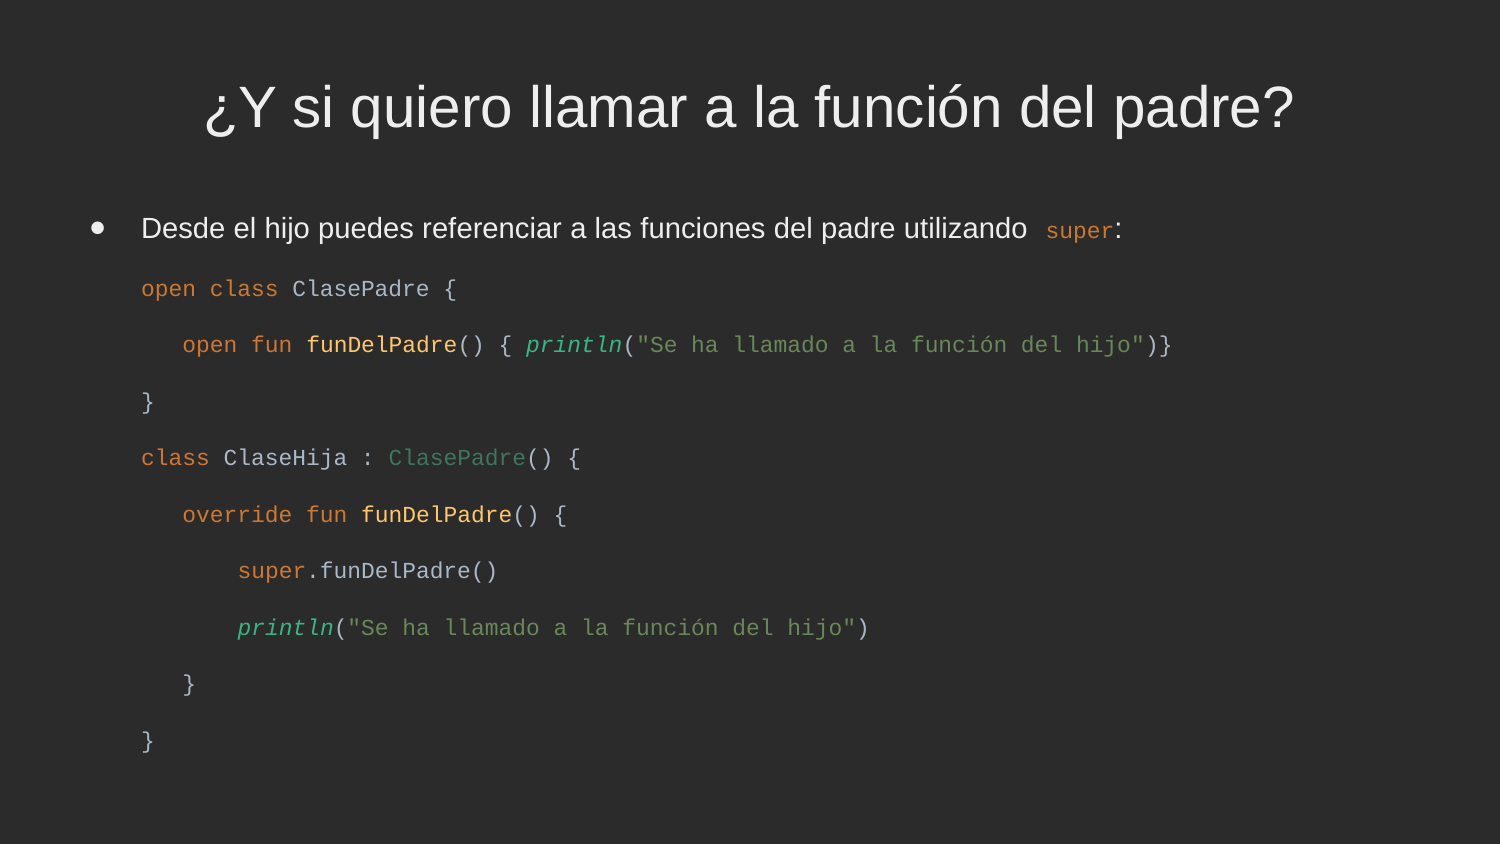

¿Y si quiero llamar a la función del padre?
Desde el hijo puedes referenciar a las funciones del padre utilizando  super:
open class ClasePadre {
   open fun funDelPadre() { println("Se ha llamado a la función del hijo")}
}
class ClaseHija : ClasePadre() {
   override fun funDelPadre() {
       super.funDelPadre()
       println("Se ha llamado a la función del hijo")
   }
}

Esto tendrá algunas consecuencias:
Distintos hijos de una misma clase podrían tener comportamientos muy distintos
Si no implementas las funciones absractas obtendrás un error